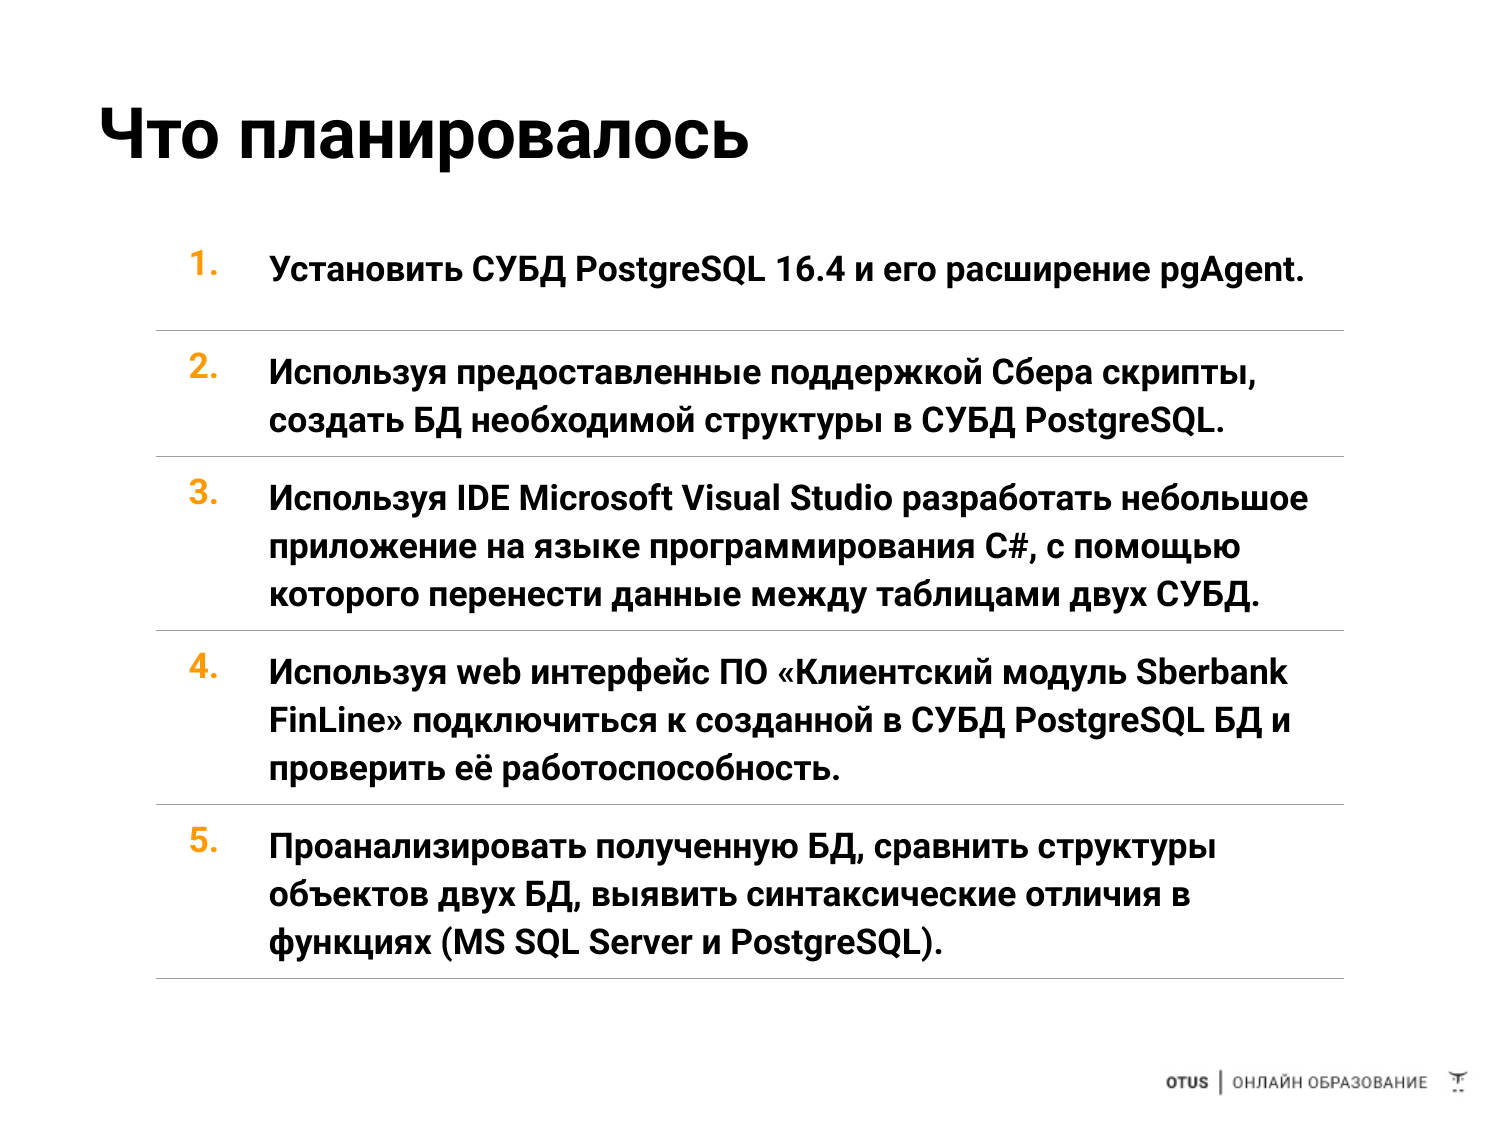

# Что планировалось
| 1. | Установить СУБД PostgreSQL 16.4 и его расширение pgAgent. |
| --- | --- |
| 2. | Используя предоставленные поддержкой Сбера скрипты, создать БД необходимой структуры в СУБД PostgreSQL. |
| 3. | Используя IDE Microsoft Visual Studio разработать небольшое приложение на языке программирования C#, с помощью которого перенести данные между таблицами двух СУБД. |
| 4. | Используя web интерфейс ПО «Клиентский модуль Sberbank FinLine» подключиться к созданной в СУБД PostgreSQL БД и проверить её работоспособность. |
| 5. | Проанализировать полученную БД, сравнить структуры объектов двух БД, выявить синтаксические отличия в функциях (MS SQL Server и PostgreSQL). |